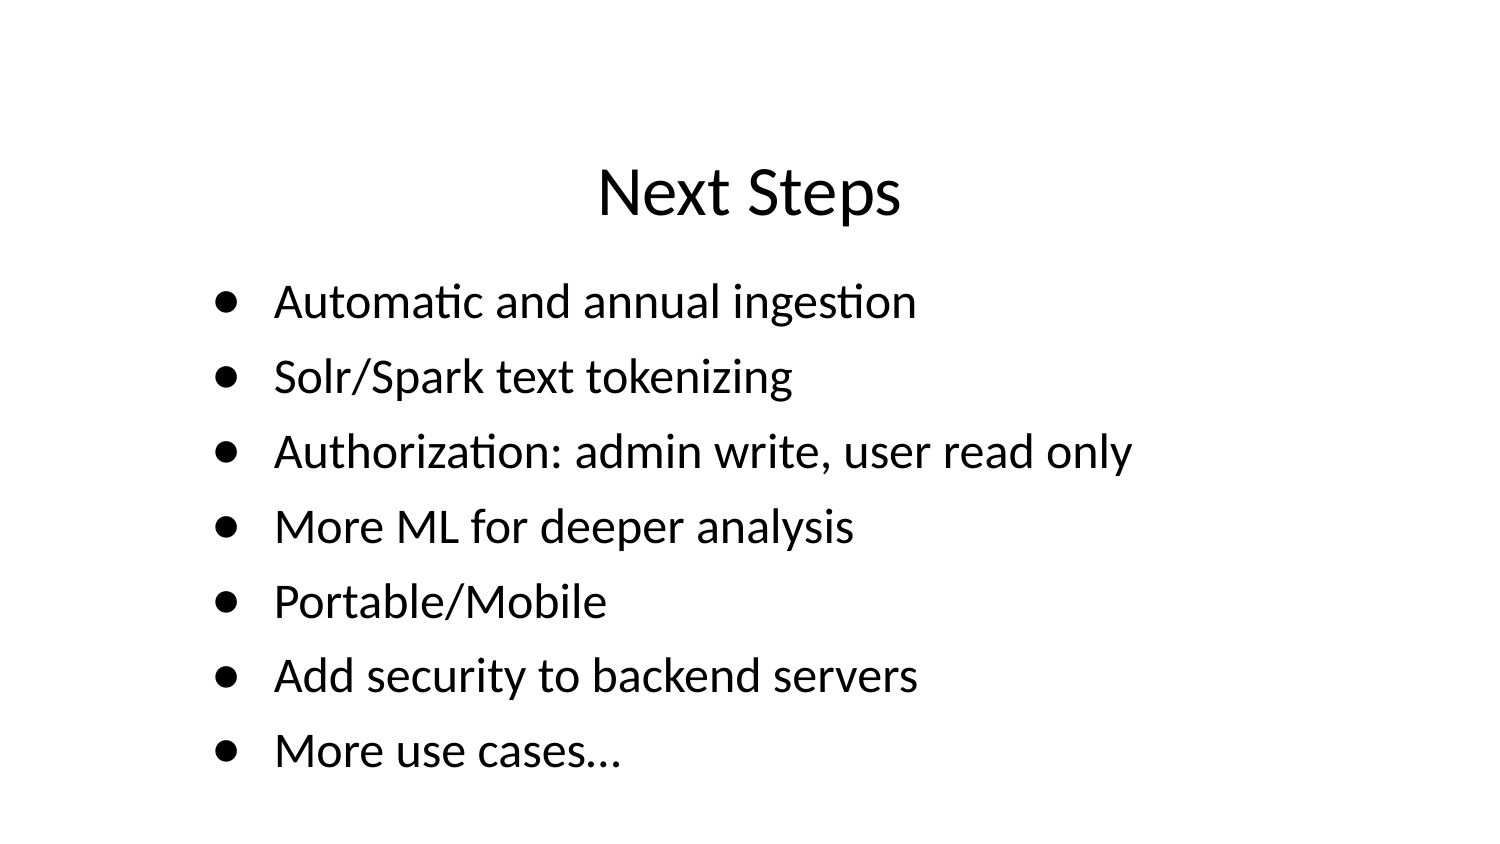

# Next Steps
Automatic and annual ingestion
Solr/Spark text tokenizing
Authorization: admin write, user read only
More ML for deeper analysis
Portable/Mobile
Add security to backend servers
More use cases…